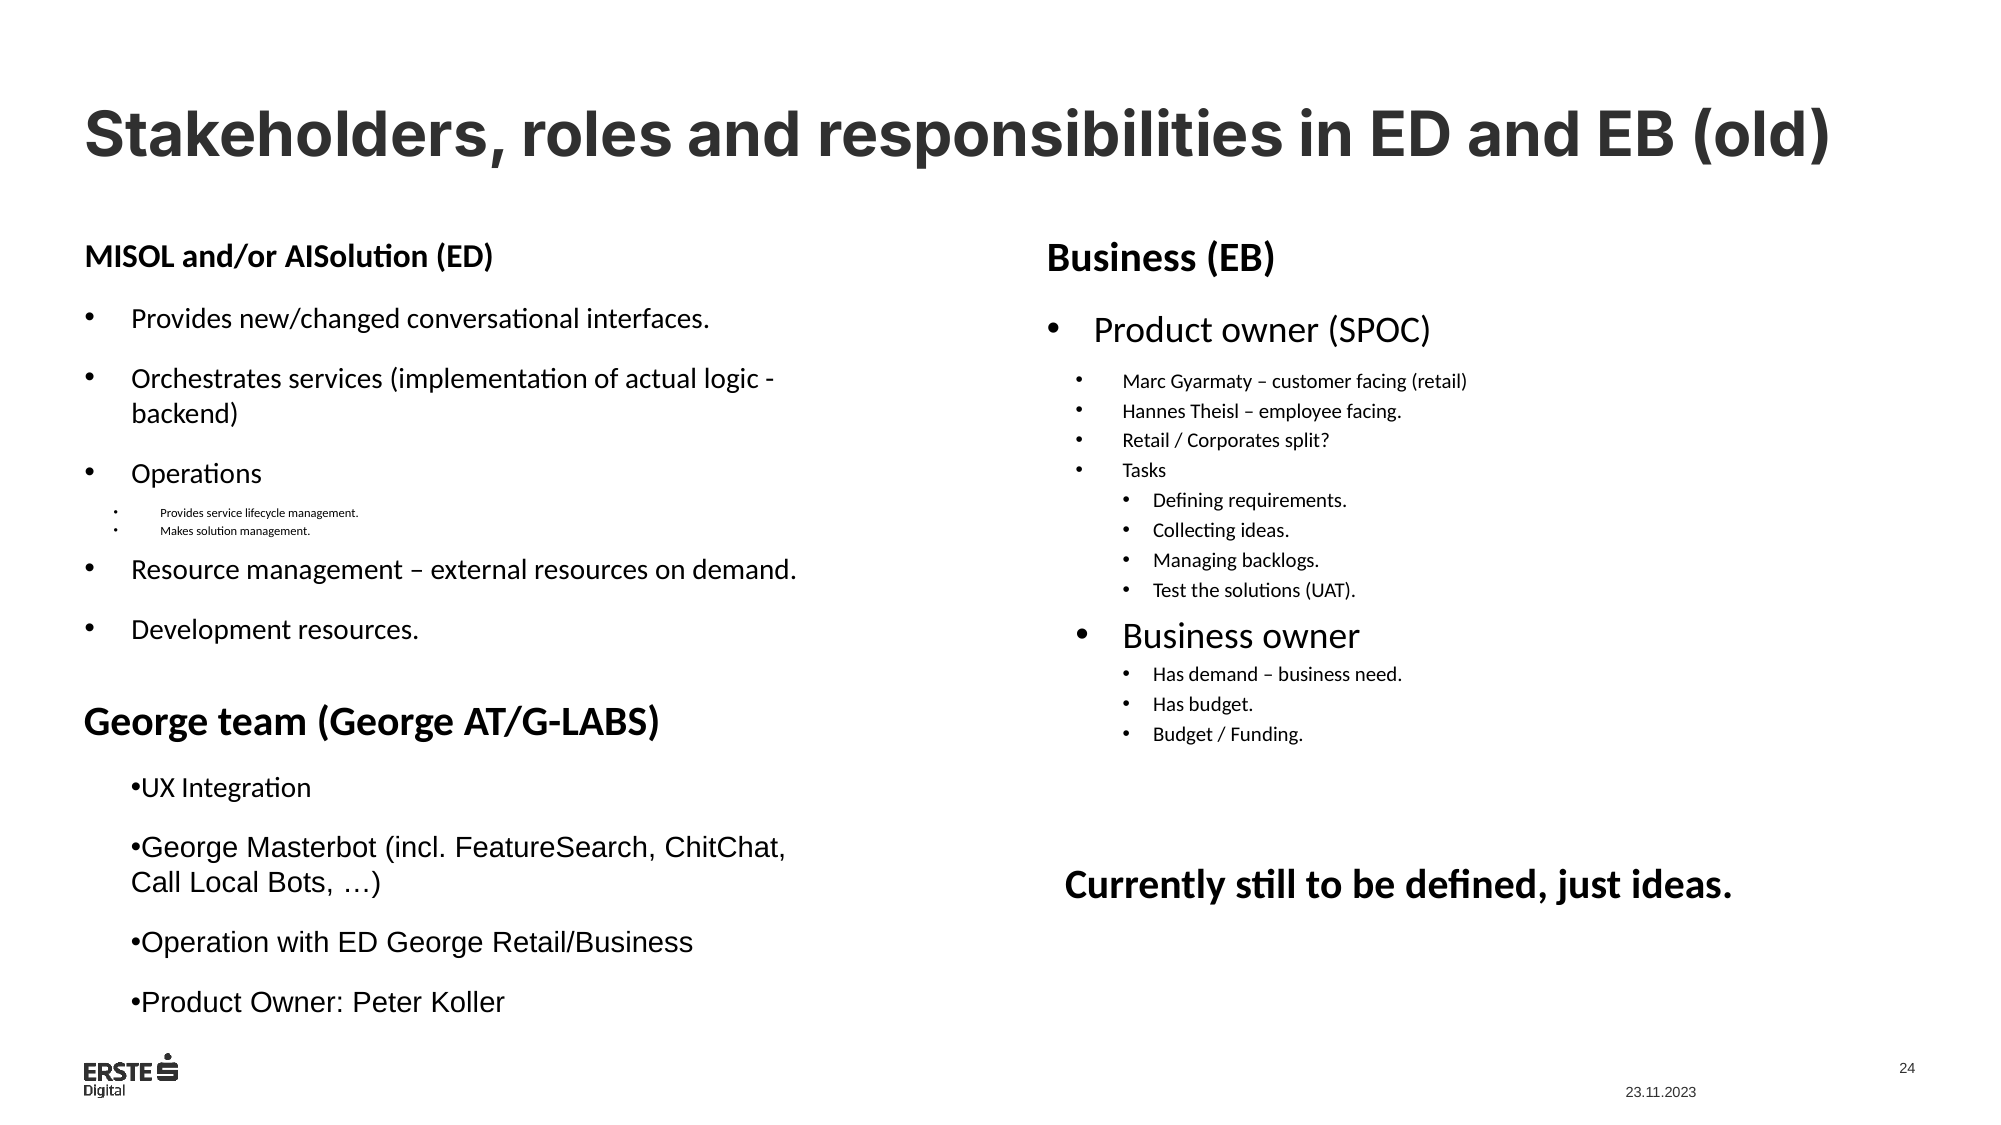

# Stakeholders, roles and responsibilities in ED and EB (old)
Business (EB)
Product owner (SPOC)
Marc Gyarmaty – customer facing (retail)
Hannes Theisl – employee facing.
Retail / Corporates split?
Tasks
Defining requirements.
Collecting ideas.
Managing backlogs.
Test the solutions (UAT).
Business owner
Has demand – business need.
Has budget.
Budget / Funding.

MISOL and/or AISolution (ED)
Provides new/changed conversational interfaces.
Orchestrates services (implementation of actual logic - backend)
Operations
Provides service lifecycle management.
Makes solution management.
Resource management – external resources on demand.
Development resources.
George team (George AT/G-LABS)
UX Integration
George Masterbot (incl. FeatureSearch, ChitChat, Call Local Bots, …)
Operation with ED George Retail/Business
Product Owner: Peter Koller

Currently still to be defined, just ideas.
24

23.11.2023